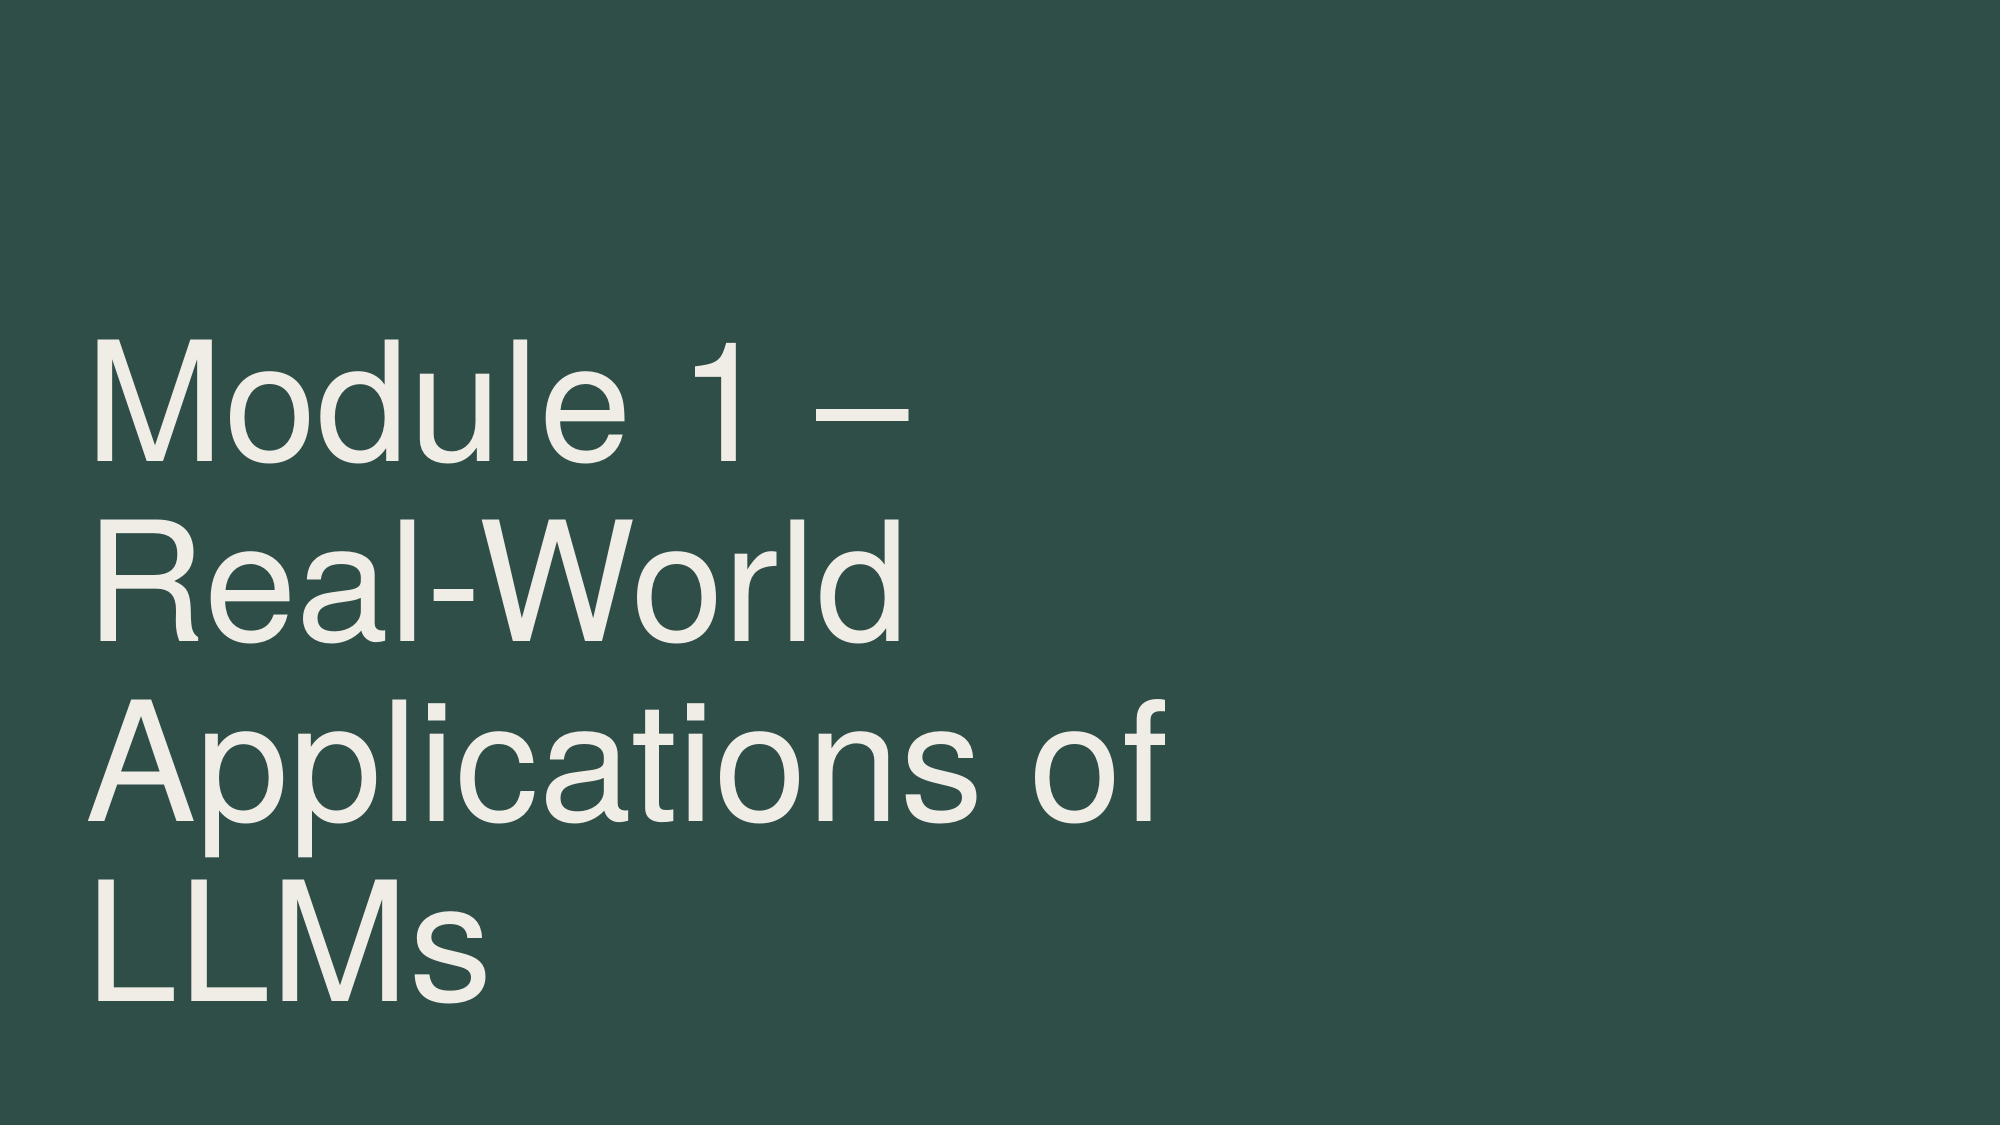

# Module 1 – Real-World Applications of LLMs